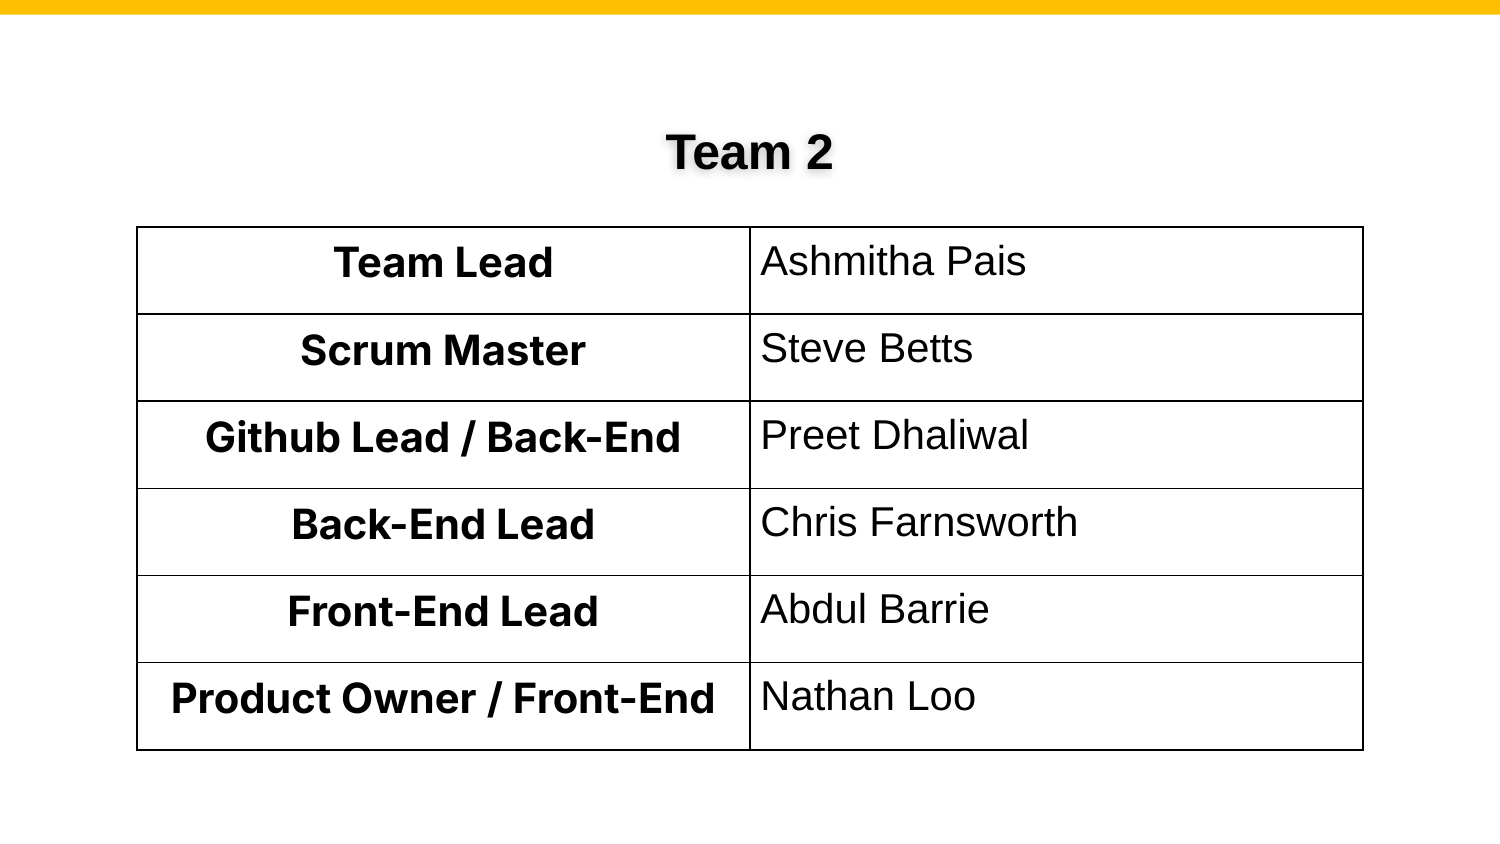

# Team 2
| Team Lead | Ashmitha Pais |
| --- | --- |
| Scrum Master | Steve Betts |
| Github Lead / Back-End | Preet Dhaliwal |
| Back-End Lead | Chris Farnsworth |
| Front-End Lead | Abdul Barrie |
| Product Owner / Front-End | Nathan Loo |